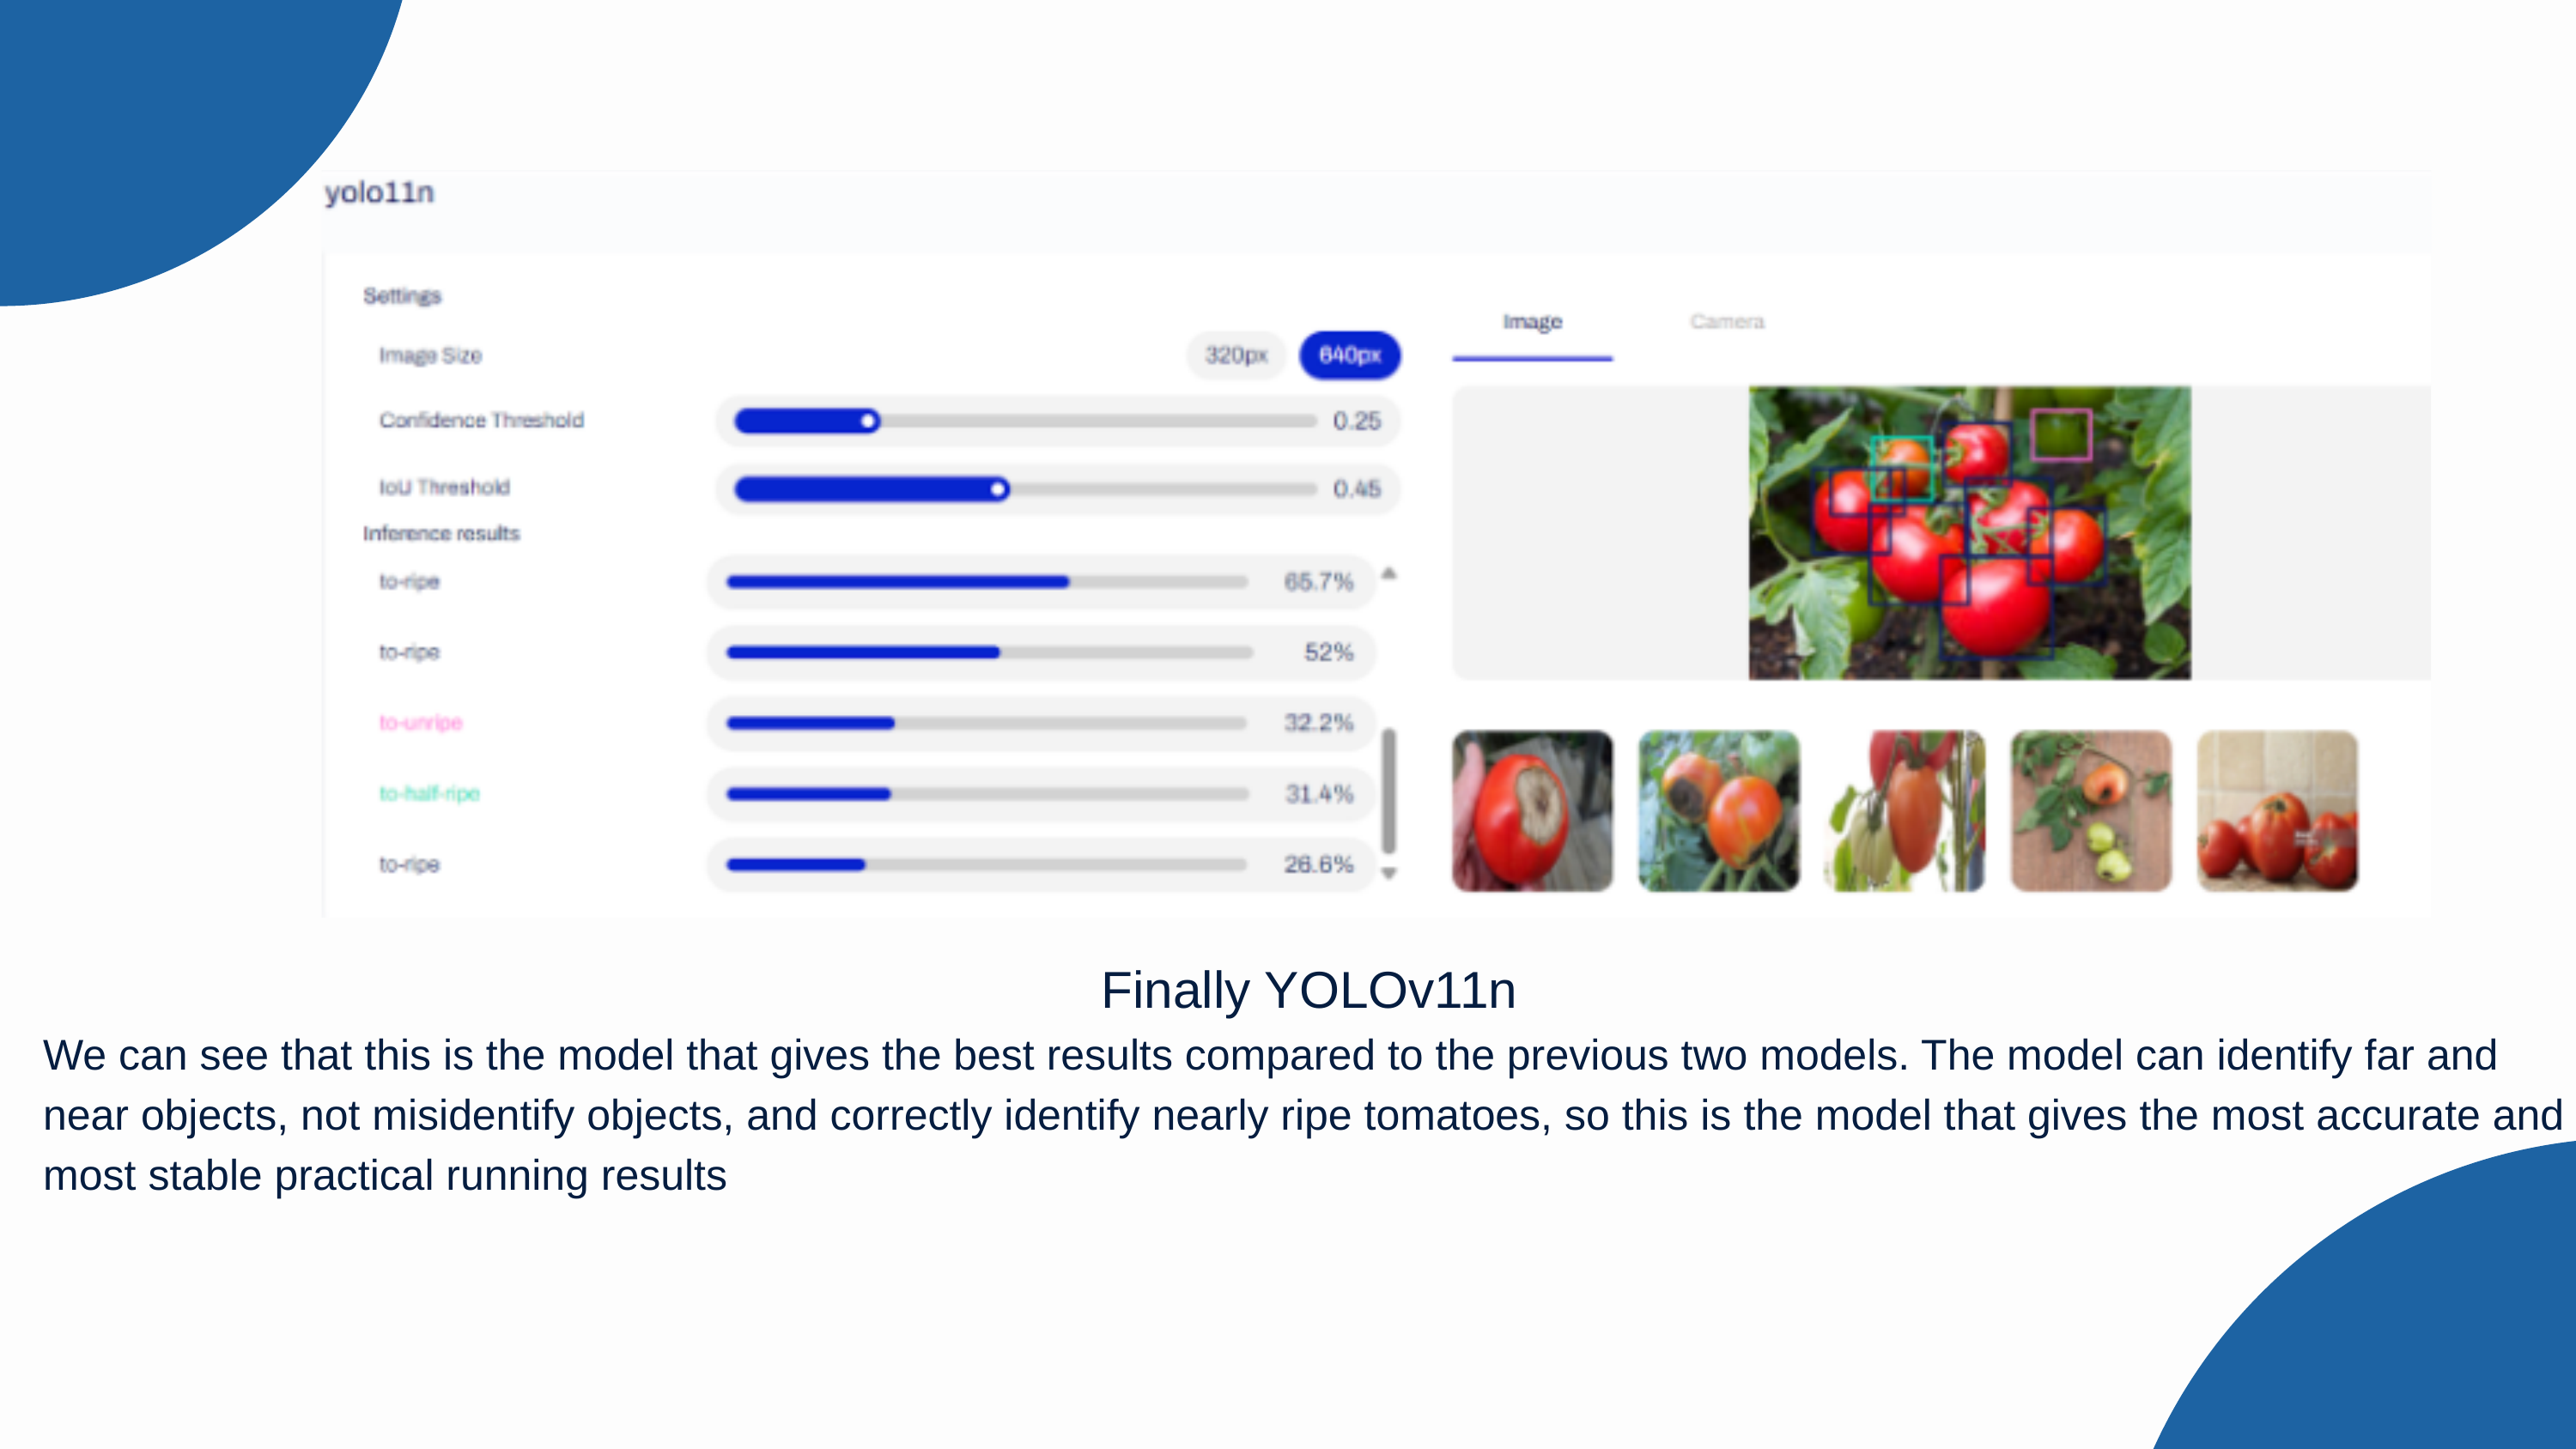

Finally YOLOv11n
We can see that this is the model that gives the best results compared to the previous two models. The model can identify far and near objects, not misidentify objects, and correctly identify nearly ripe tomatoes, so this is the model that gives the most accurate and most stable practical running results